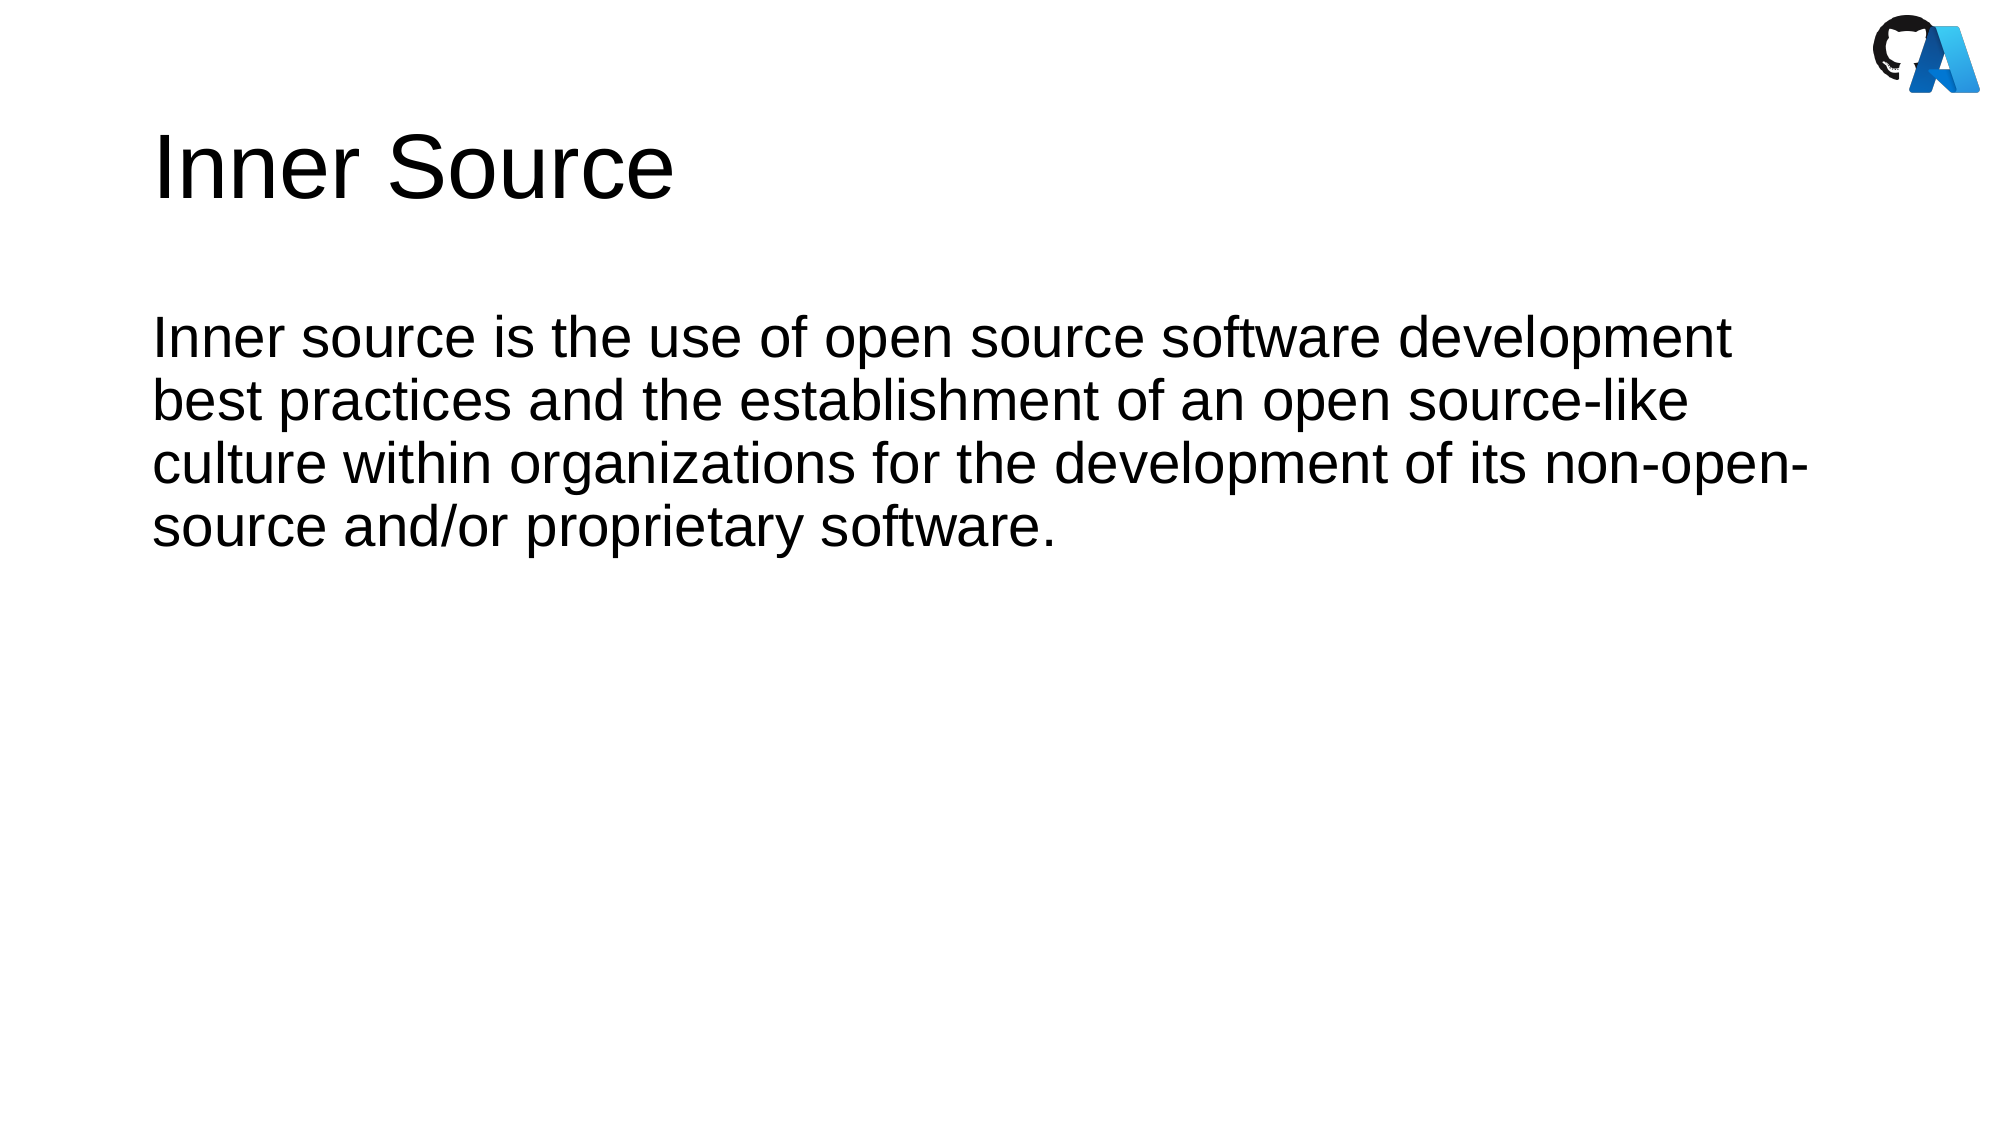

# Inner Source
Inner source is the use of open source software development best practices and the establishment of an open source-like culture within organizations for the development of its non-open-source and/or proprietary software.